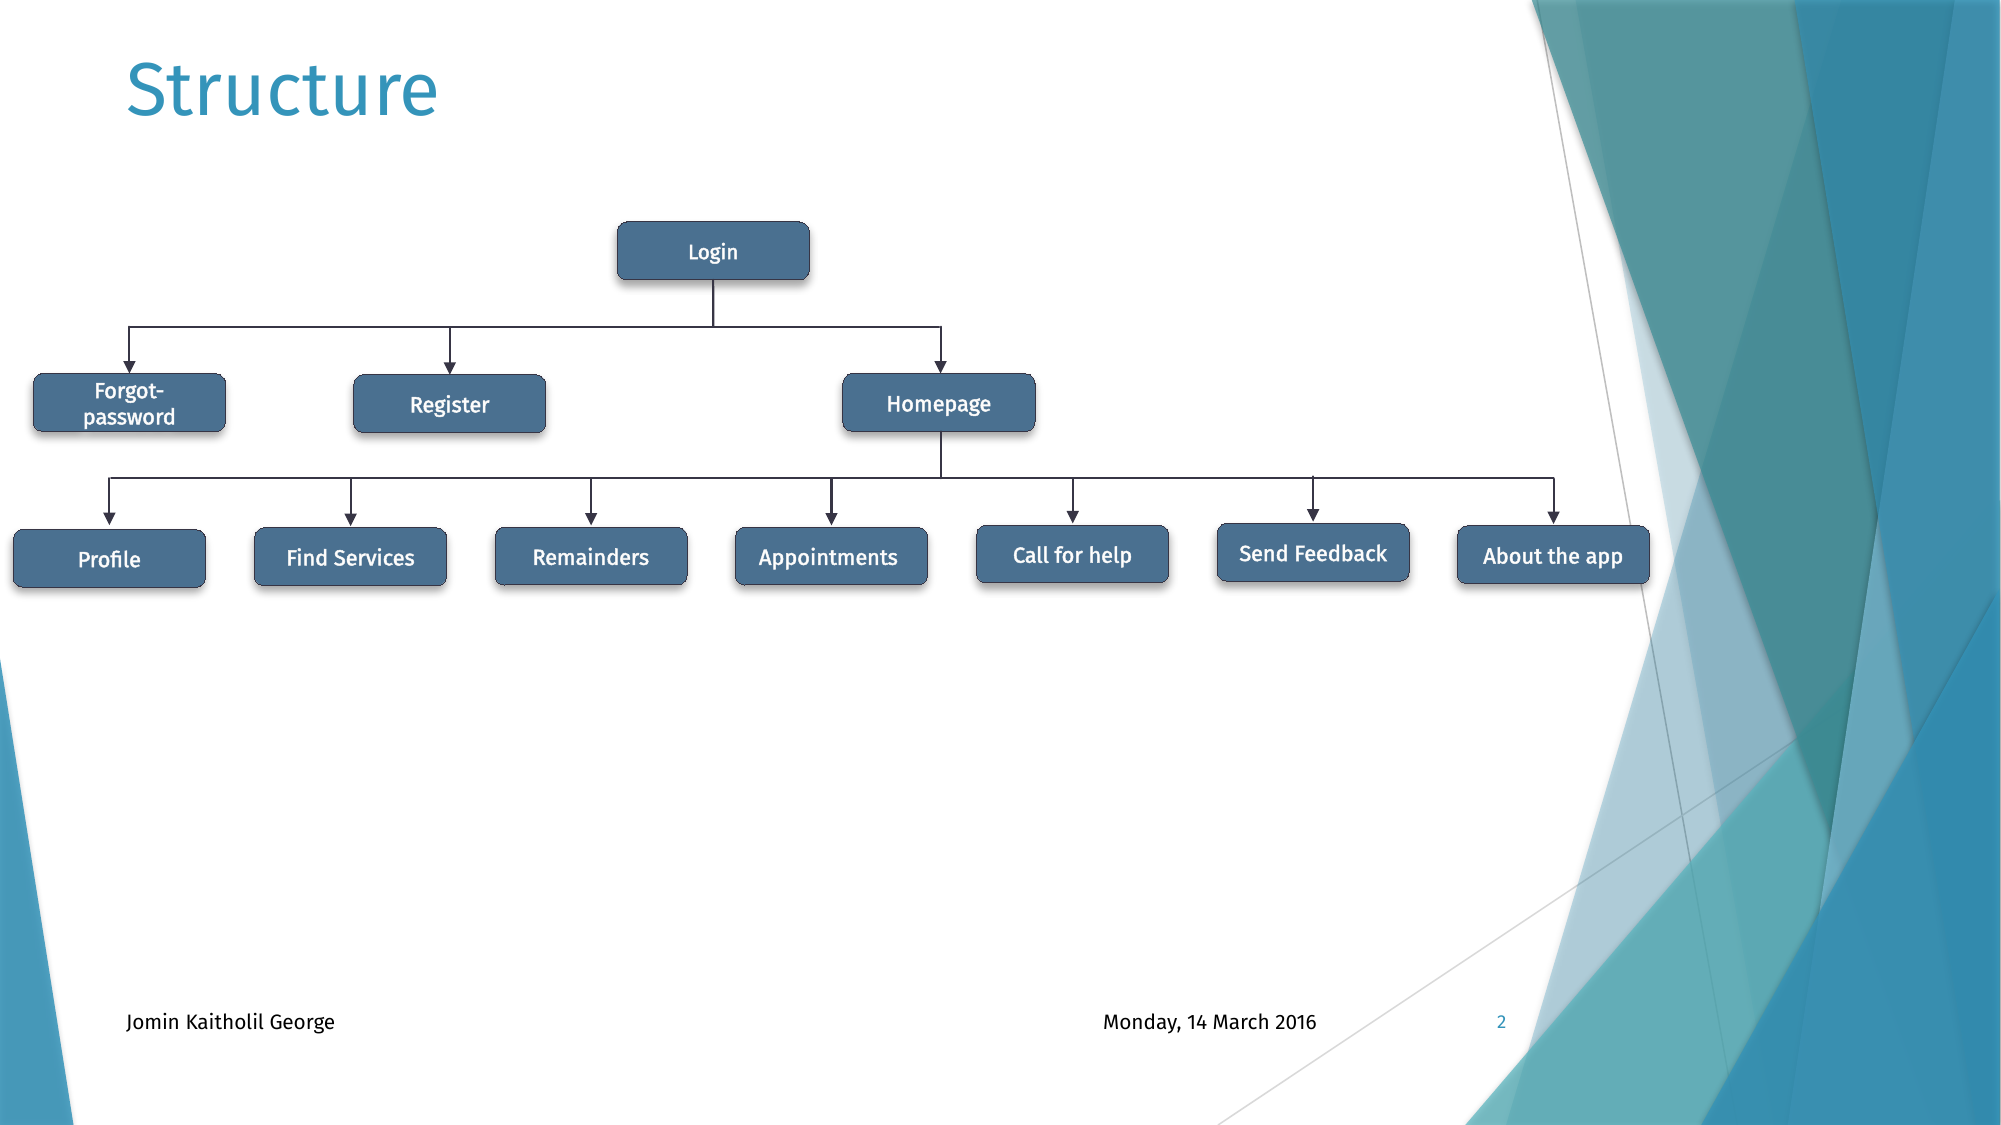

# Structure
Login
Forgot-password
Homepage
Register
Send Feedback
Call for help
About the app
Remainders
Appointments
Find Services
Profile
Jomin Kaitholil George
Monday, 14 March 2016
2